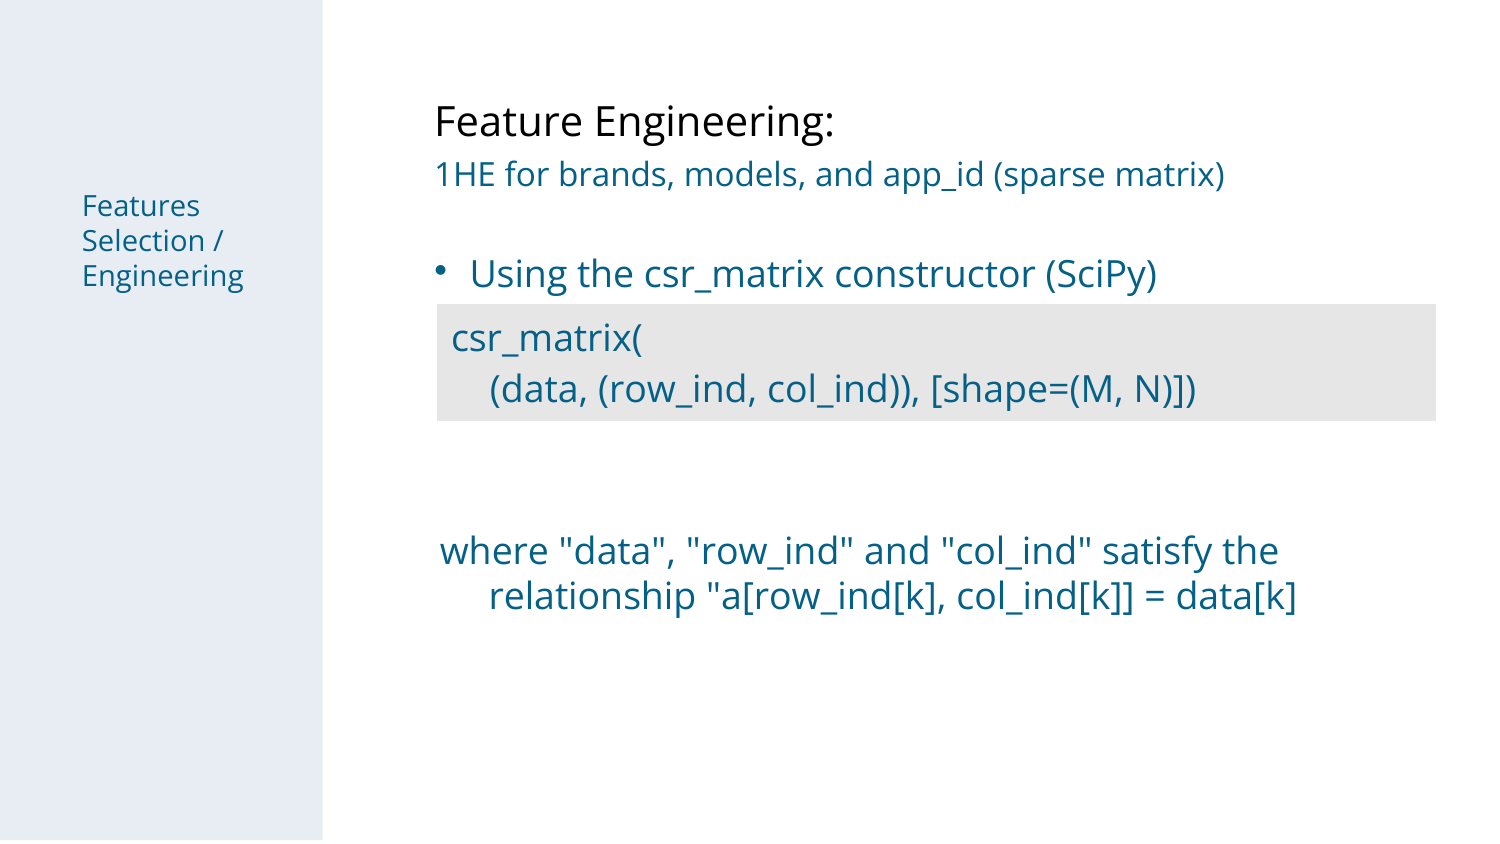

Feature Engineering:
1HE for brands, models, and app_id (sparse matrix)

Using the csr_matrix constructor (SciPy)

Features Selection / Engineering

| csr\_matrix( (data, (row\_ind, col\_ind)), [shape=(M, N)]) |
| --- |
   where "data", "row_ind" and "col_ind" satisfy the
        relationship "a[row_ind[k], col_ind[k]] = data[k]